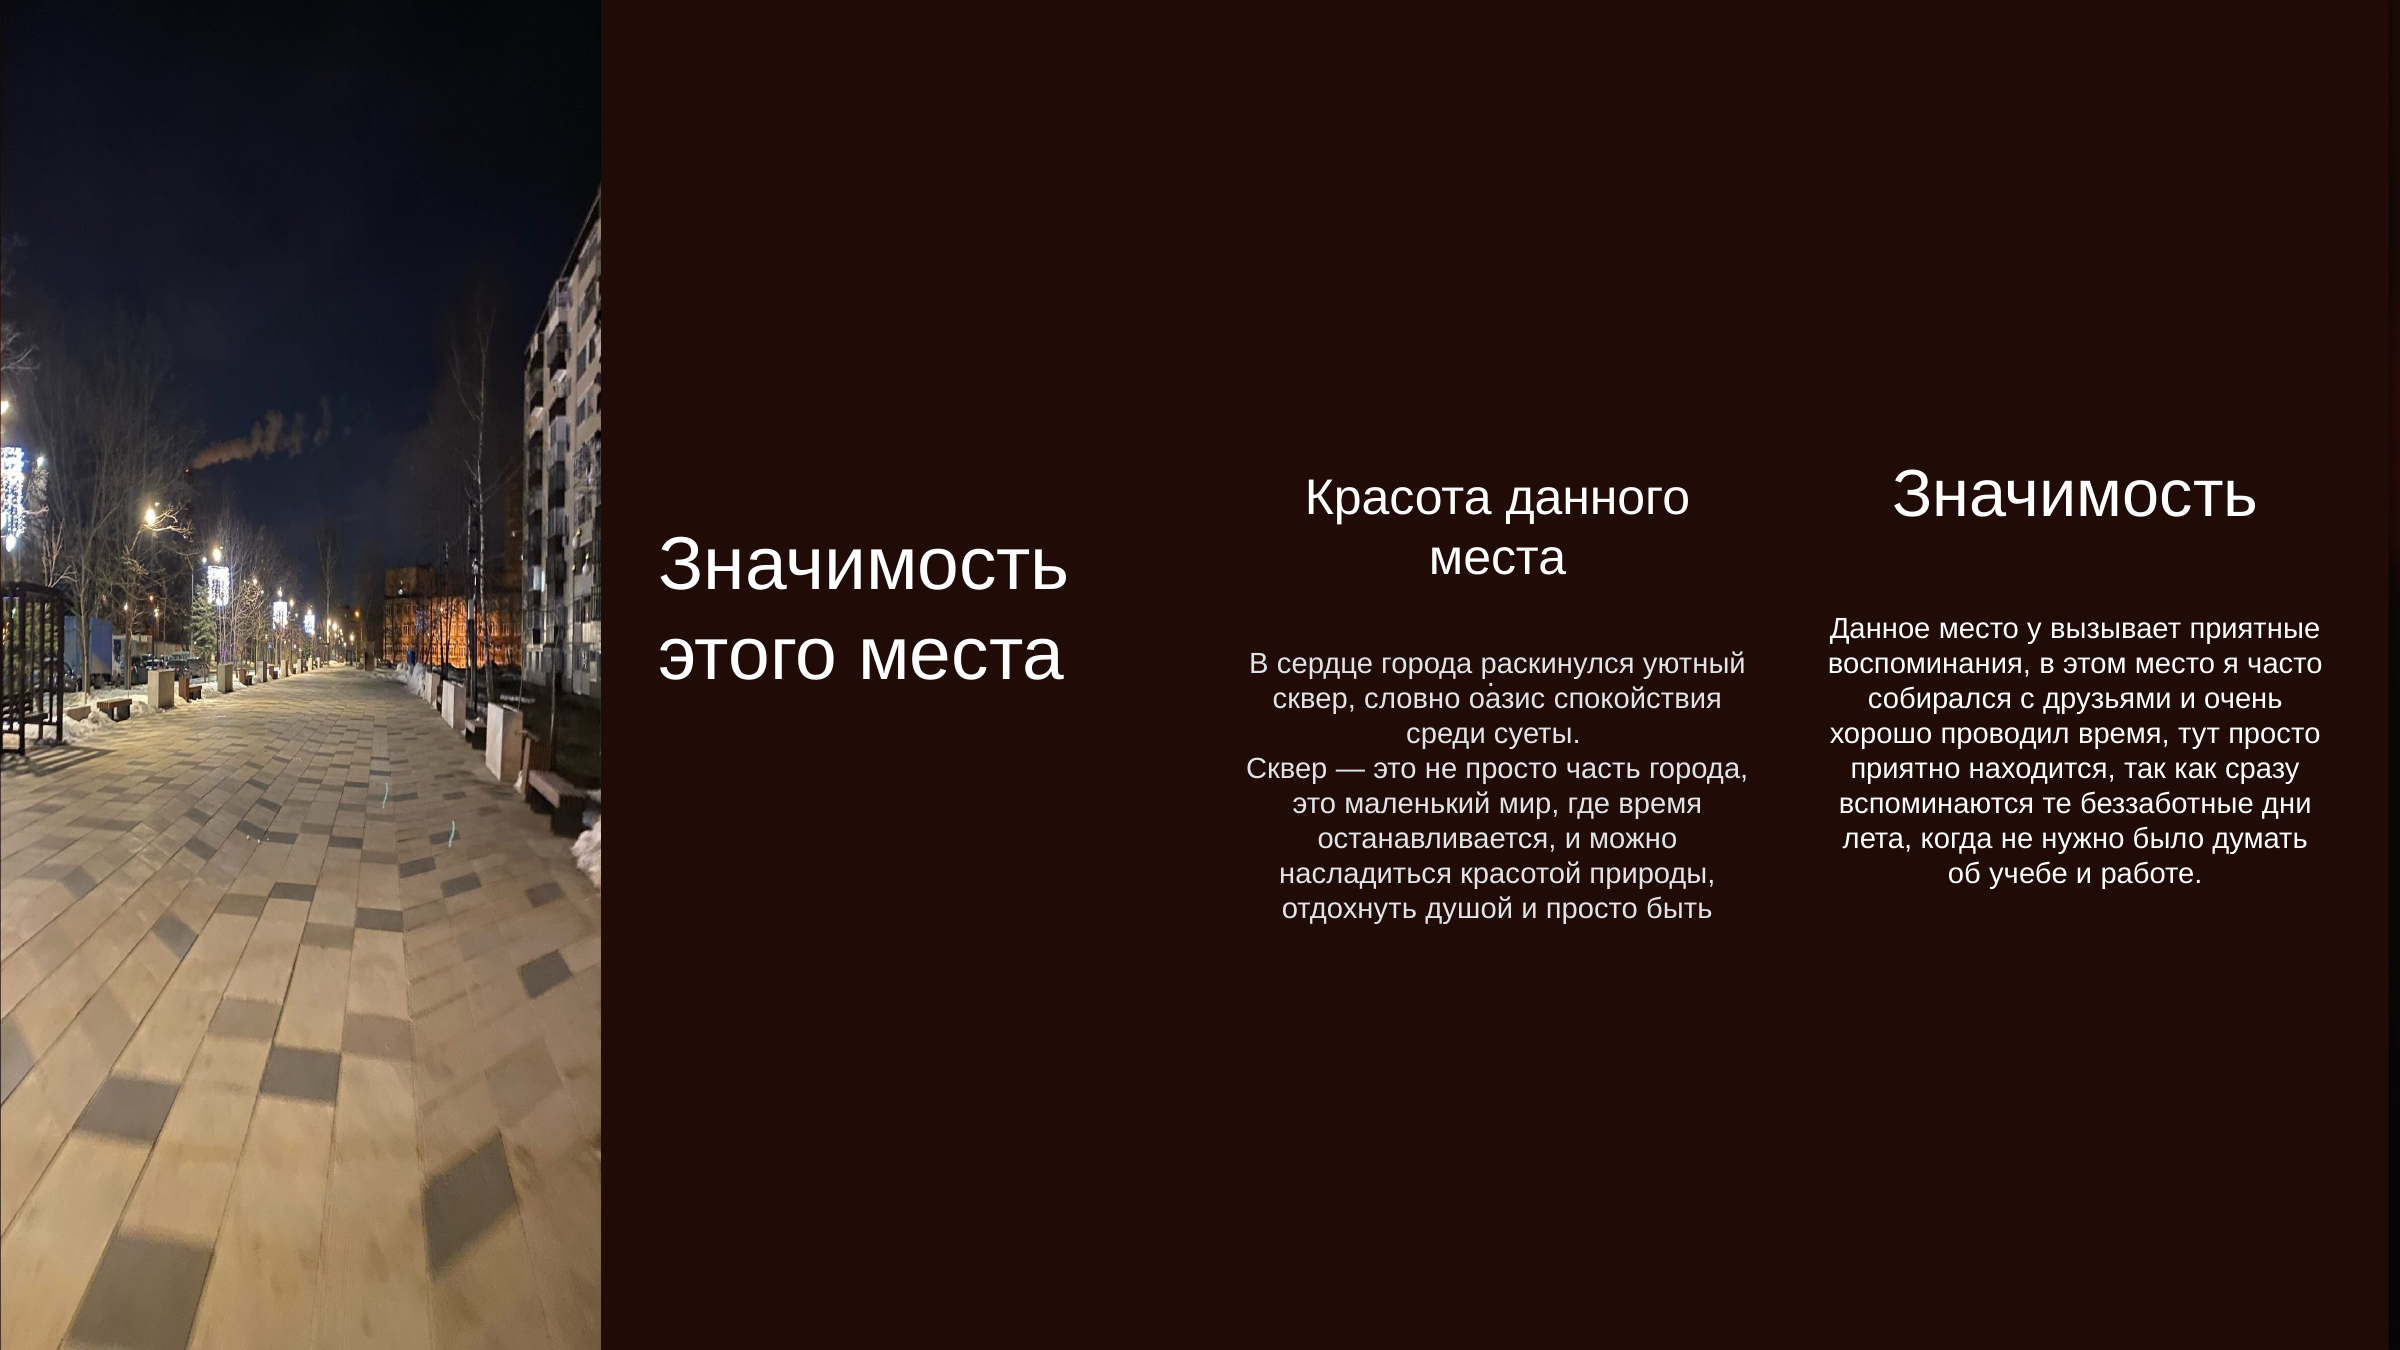

СПАСИБО ЗА ВНИМАНИЕ!!!

Значимость этого места

.
Красота данного места

В сердце города раскинулся уютный сквер, словно оазис спокойствия среди суеты.
Сквер — это не просто часть города, это маленький мир, где время останавливается, и можно насладиться красотой природы, отдохнуть душой и просто быть

Значимость

Данное место у вызывает приятные воспоминания, в этом место я часто собирался с друзьями и очень хорошо проводил время, тут просто приятно находится, так как сразу вспоминаются те беззаботные дни лета, когда не нужно было думать об учебе и работе.